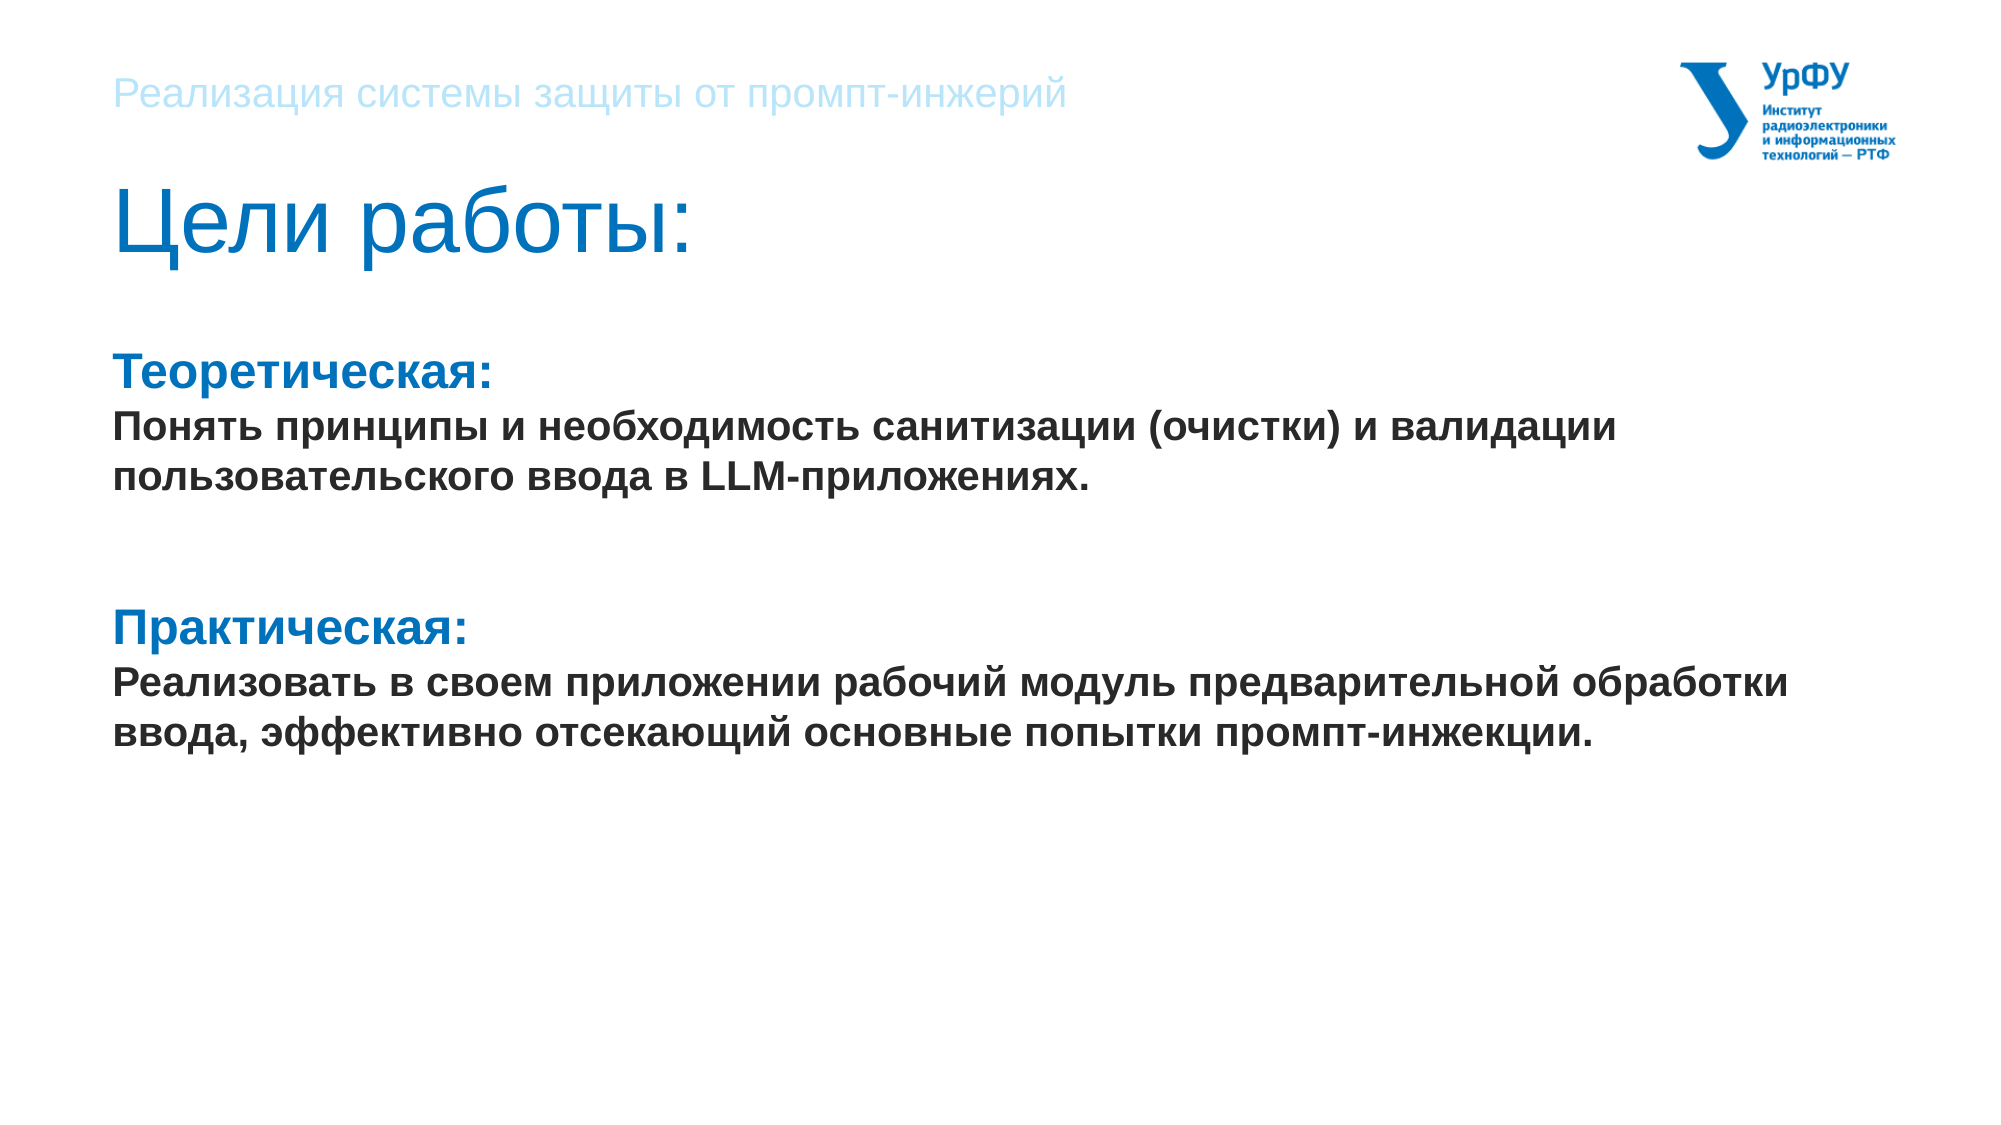

Реализация системы защиты от промпт-инжерий
# Цели работы:
Теоретическая:
Понять принципы и необходимость санитизации (очистки) и валидации пользовательского ввода в LLM-приложениях.
Практическая:
Реализовать в своем приложении рабочий модуль предварительной обработки ввода, эффективно отсекающий основные попытки промпт-инжекции.